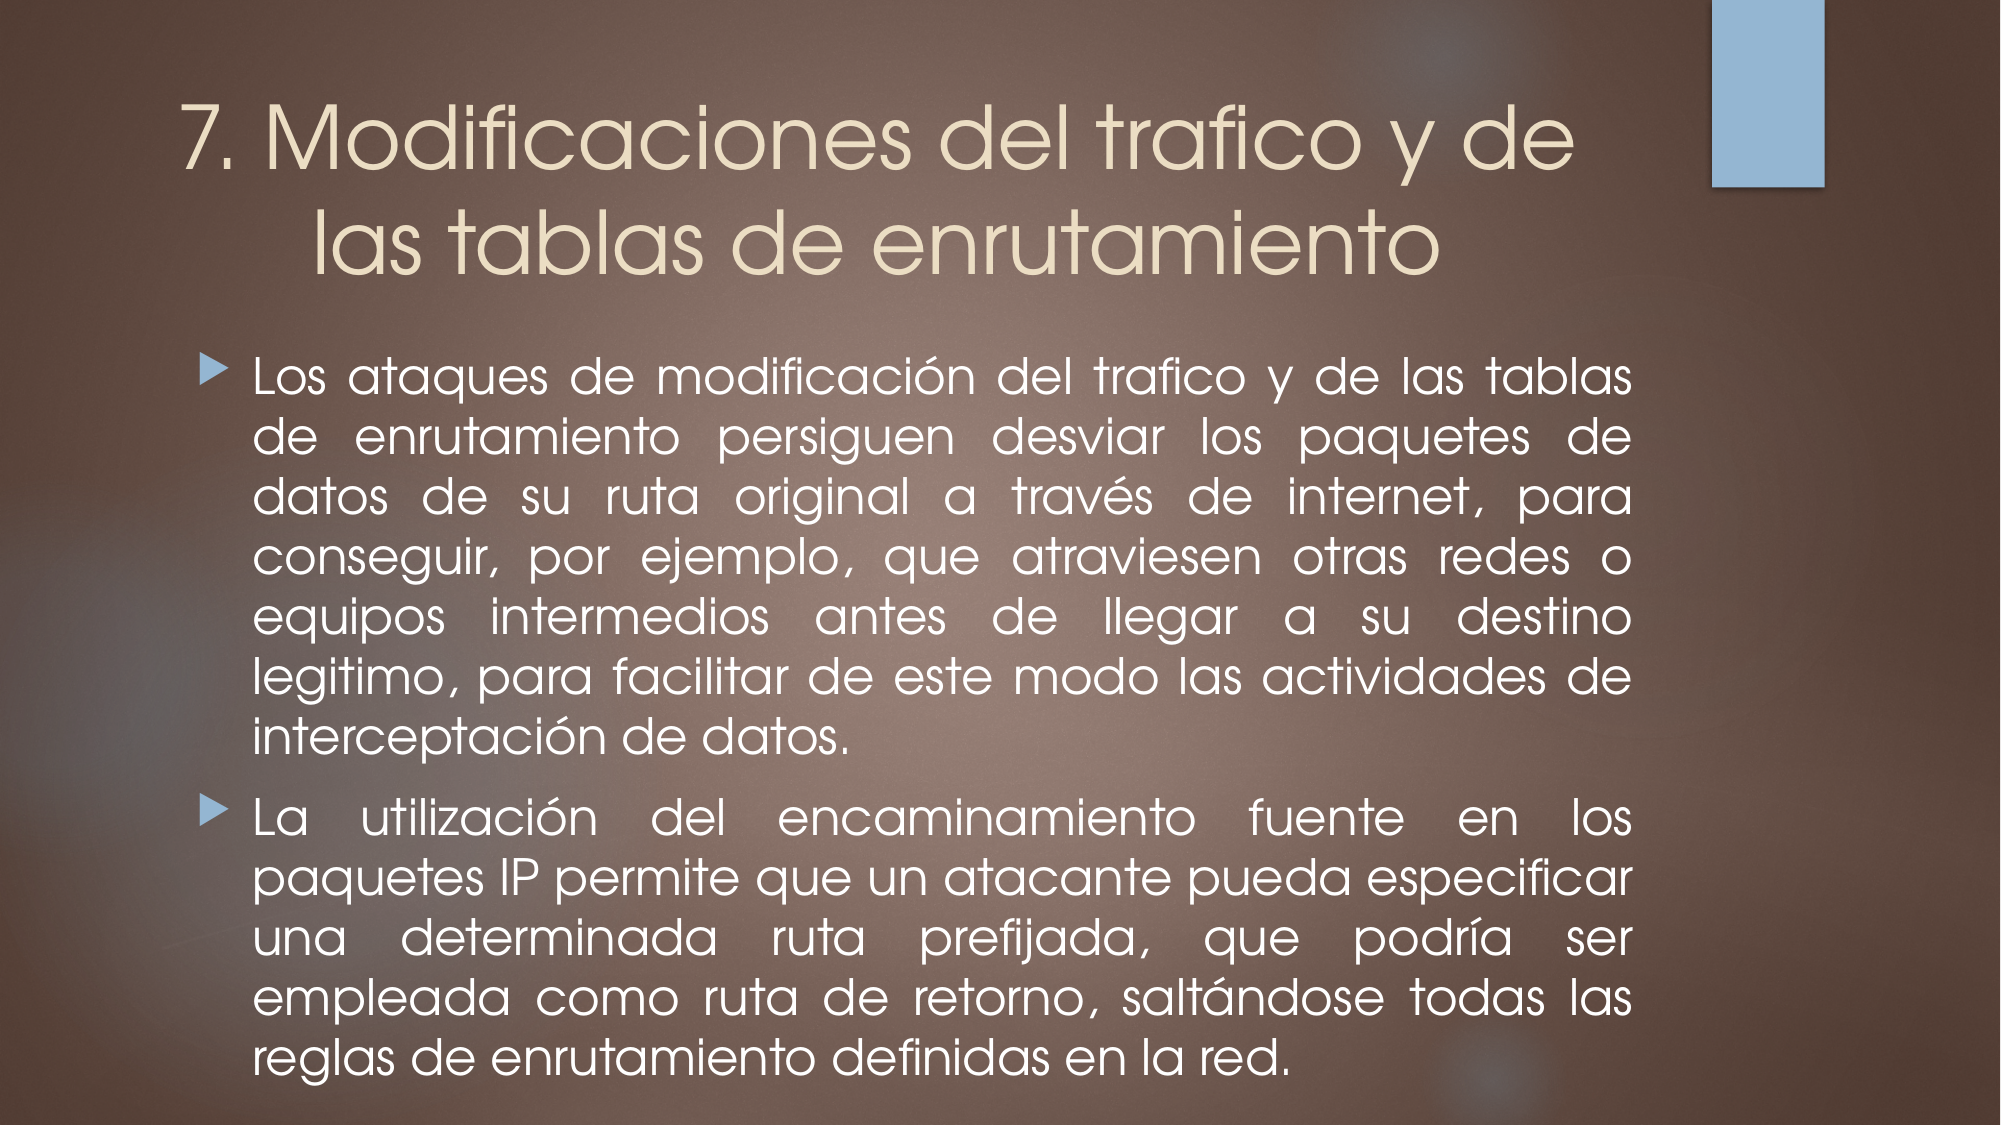

# 7. Modificaciones del trafico y de las tablas de enrutamiento
Los ataques de modificación del trafico y de las tablas de enrutamiento persiguen desviar los paquetes de datos de su ruta original a través de internet, para conseguir, por ejemplo, que atraviesen otras redes o equipos intermedios antes de llegar a su destino legitimo, para facilitar de este modo las actividades de interceptación de datos.
La utilización del encaminamiento fuente en los paquetes IP permite que un atacante pueda especificar una determinada ruta prefijada, que podría ser empleada como ruta de retorno, saltándose todas las reglas de enrutamiento definidas en la red.